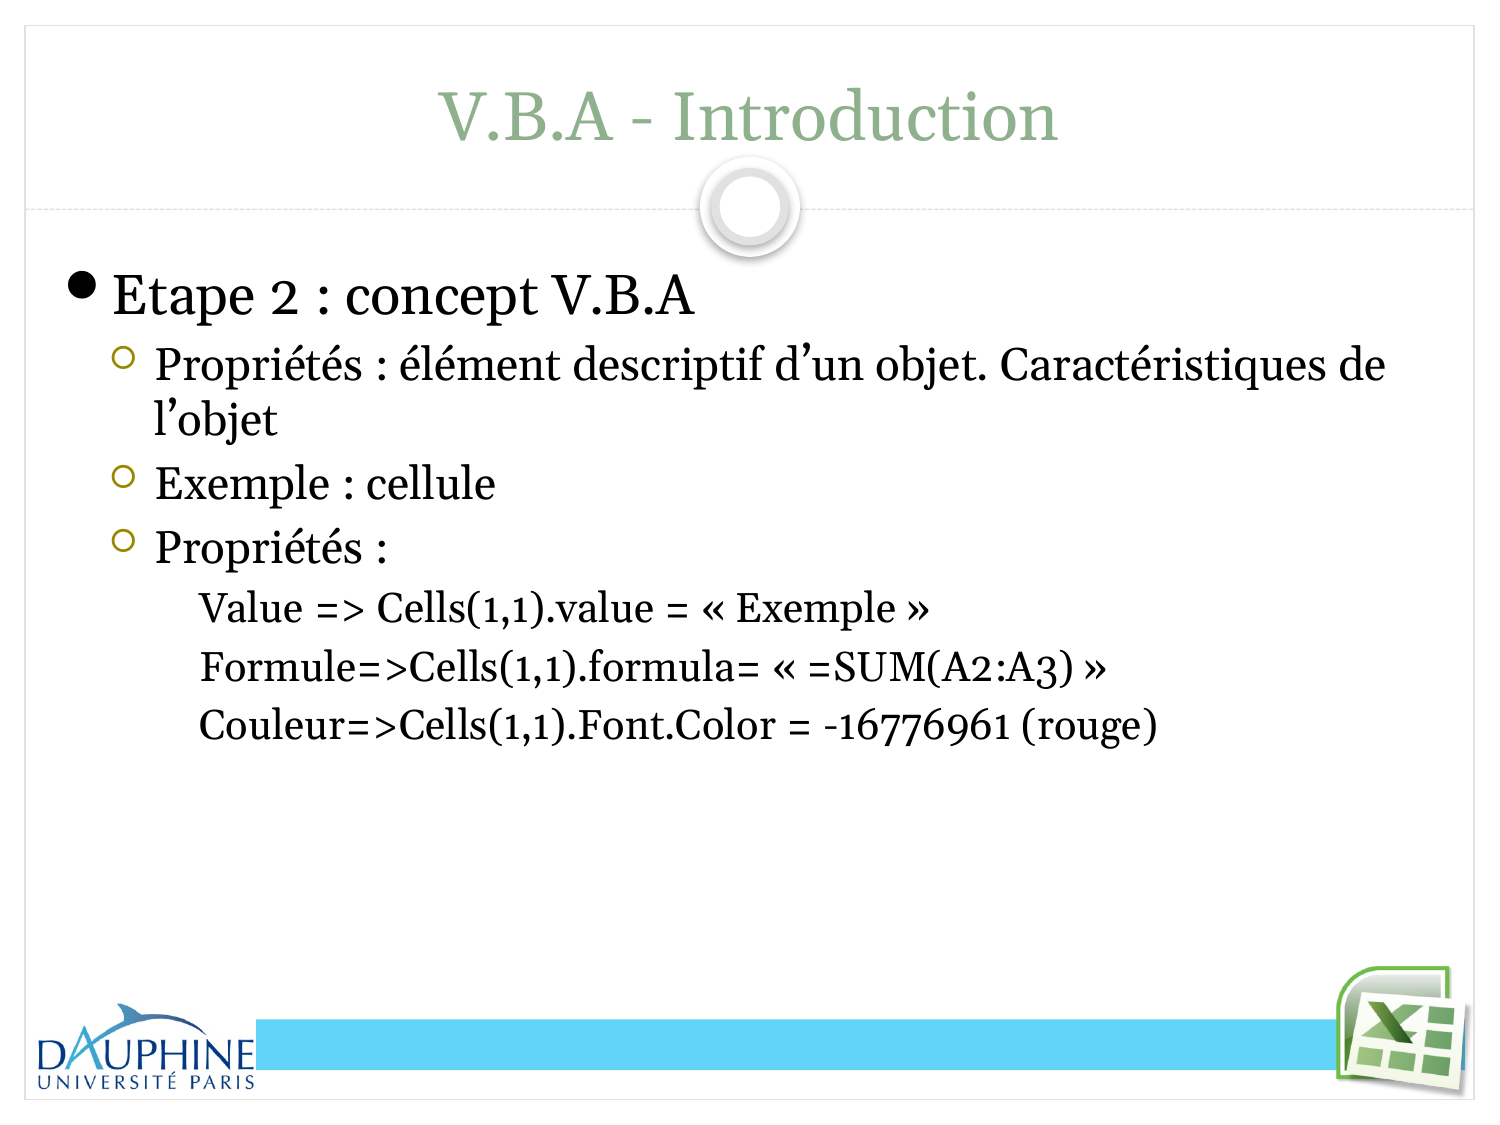

# V.B.A - Introduction
Etape 2 : concept V.B.A
Propriétés : élément descriptif d’un objet. Caractéristiques de l’objet
Exemple : cellule
Propriétés :
Value => Cells(1,1).value = « Exemple »
Formule=>Cells(1,1).formula= « =SUM(A2:A3) »
Couleur=>Cells(1,1).Font.Color = -16776961 (rouge)